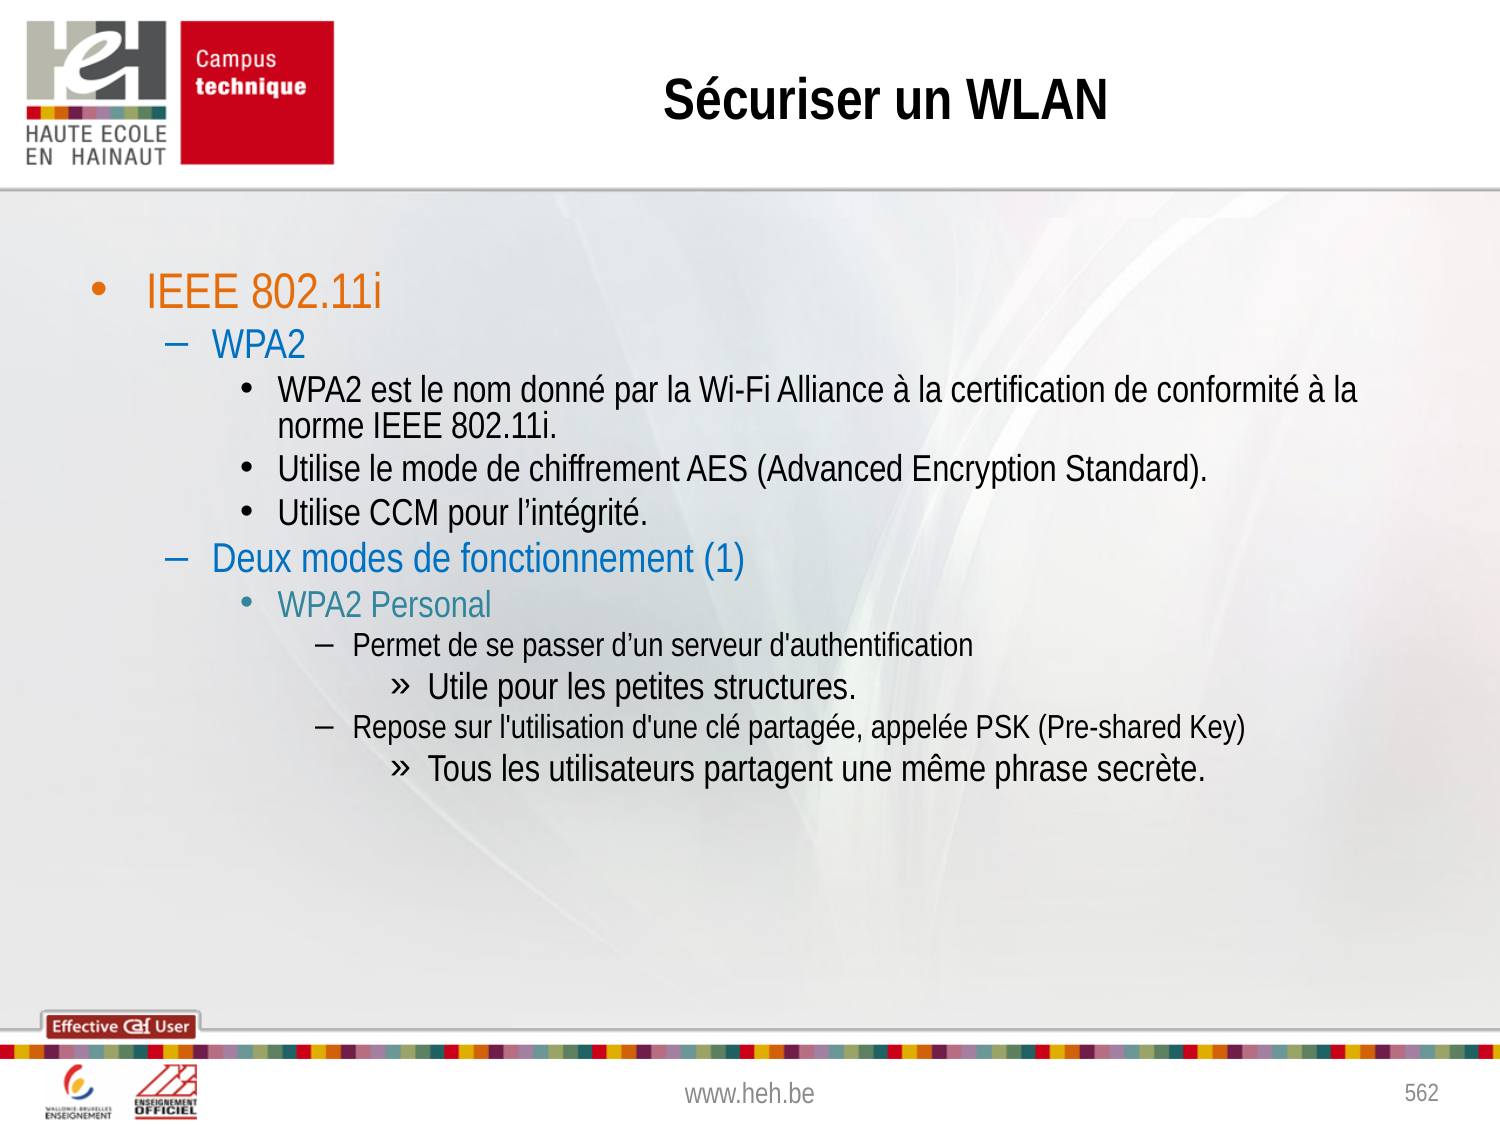

# Sécuriser un WLAN
IEEE 802.11i
WPA2
WPA2 est le nom donné par la Wi-Fi Alliance à la certification de conformité à la norme IEEE 802.11i.
Utilise le mode de chiffrement AES (Advanced Encryption Standard).
Utilise CCM pour l’intégrité.
Deux modes de fonctionnement (1)
WPA2 Personal
Permet de se passer d’un serveur d'authentification
Utile pour les petites structures.
Repose sur l'utilisation d'une clé partagée, appelée PSK (Pre-shared Key)
Tous les utilisateurs partagent une même phrase secrète.
www.heh.be
562